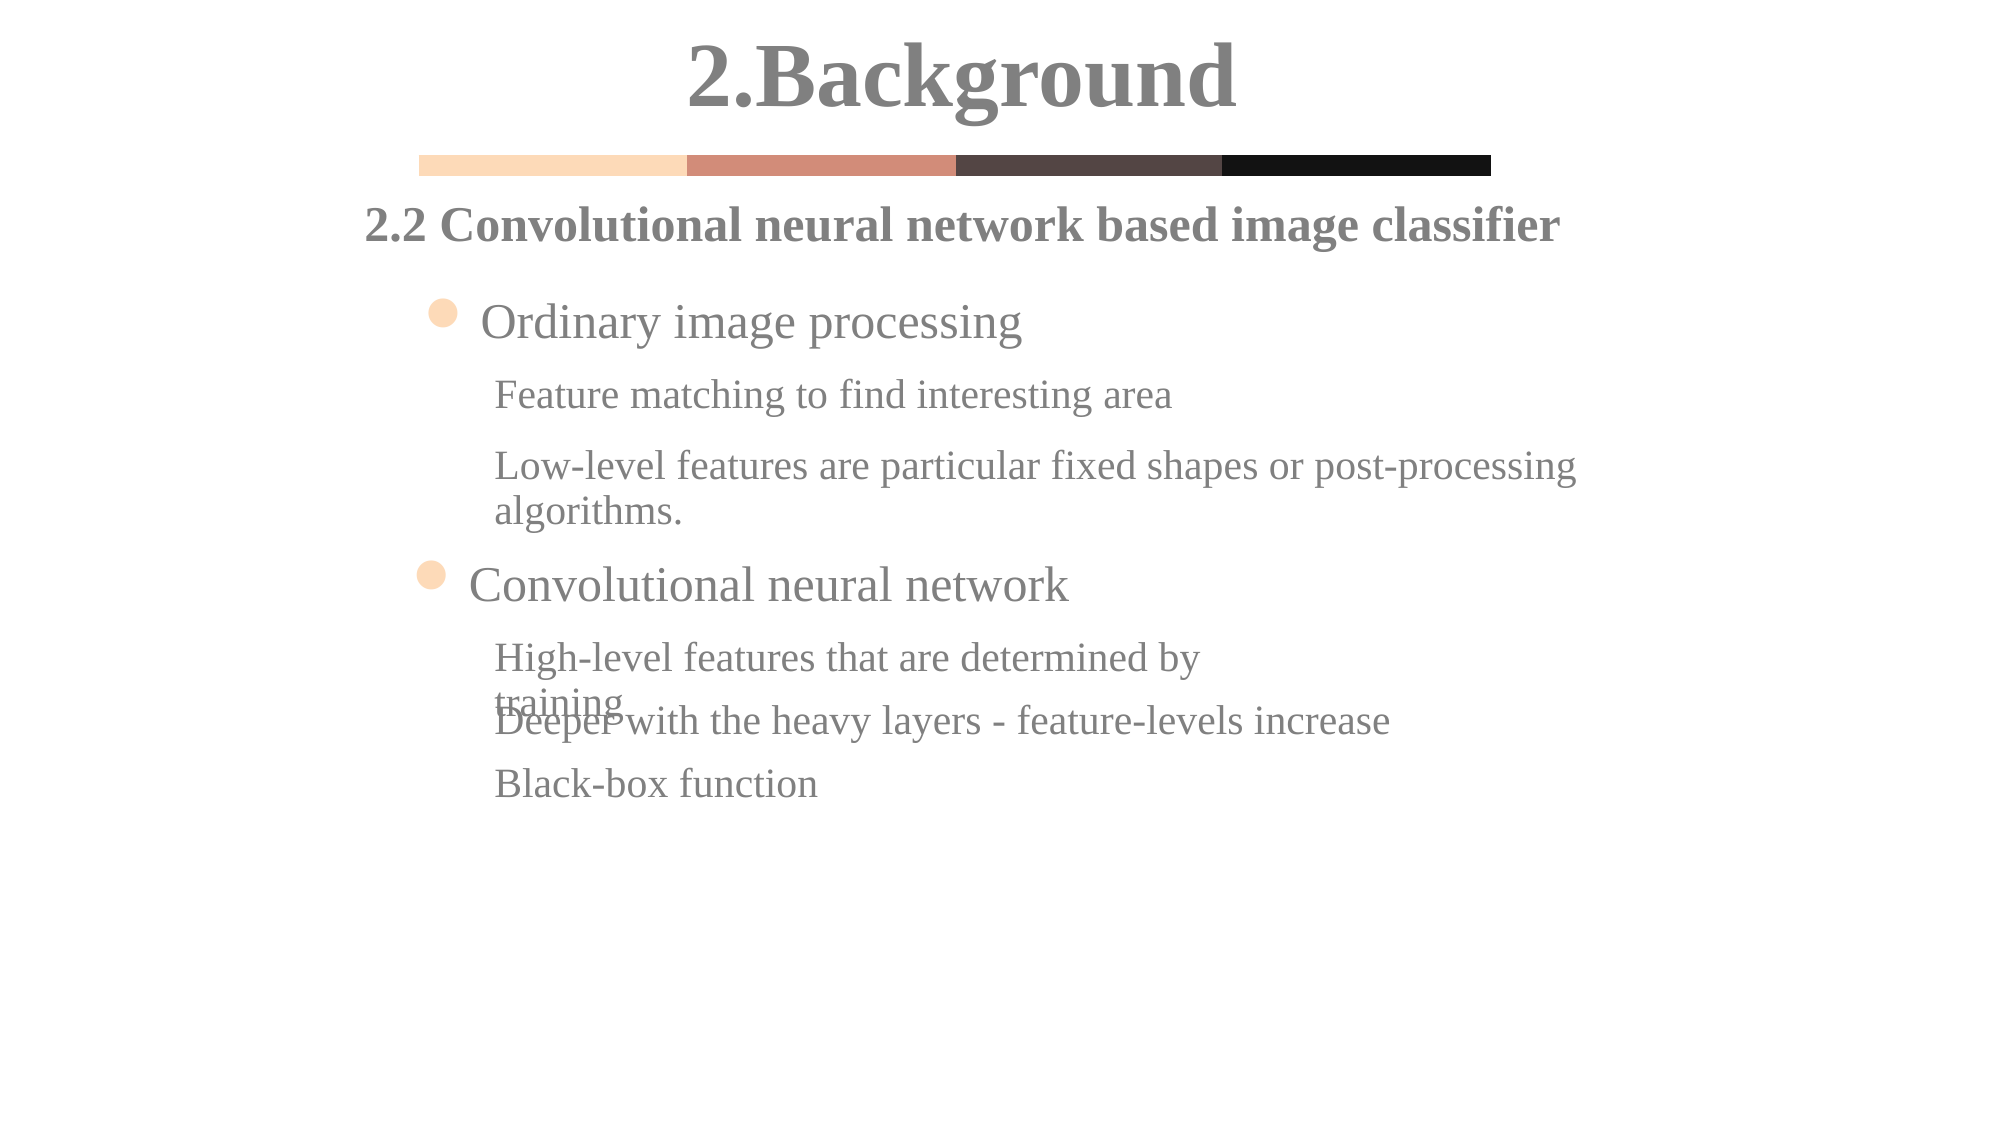

2.Background
2.2 Convolutional neural network based image classifier
Ordinary image processing
Feature matching to find interesting area
Low-level features are particular fixed shapes or post-processing algorithms.
Convolutional neural network
High-level features that are determined by training
Deeper with the heavy layers - feature-levels increase
Black-box function